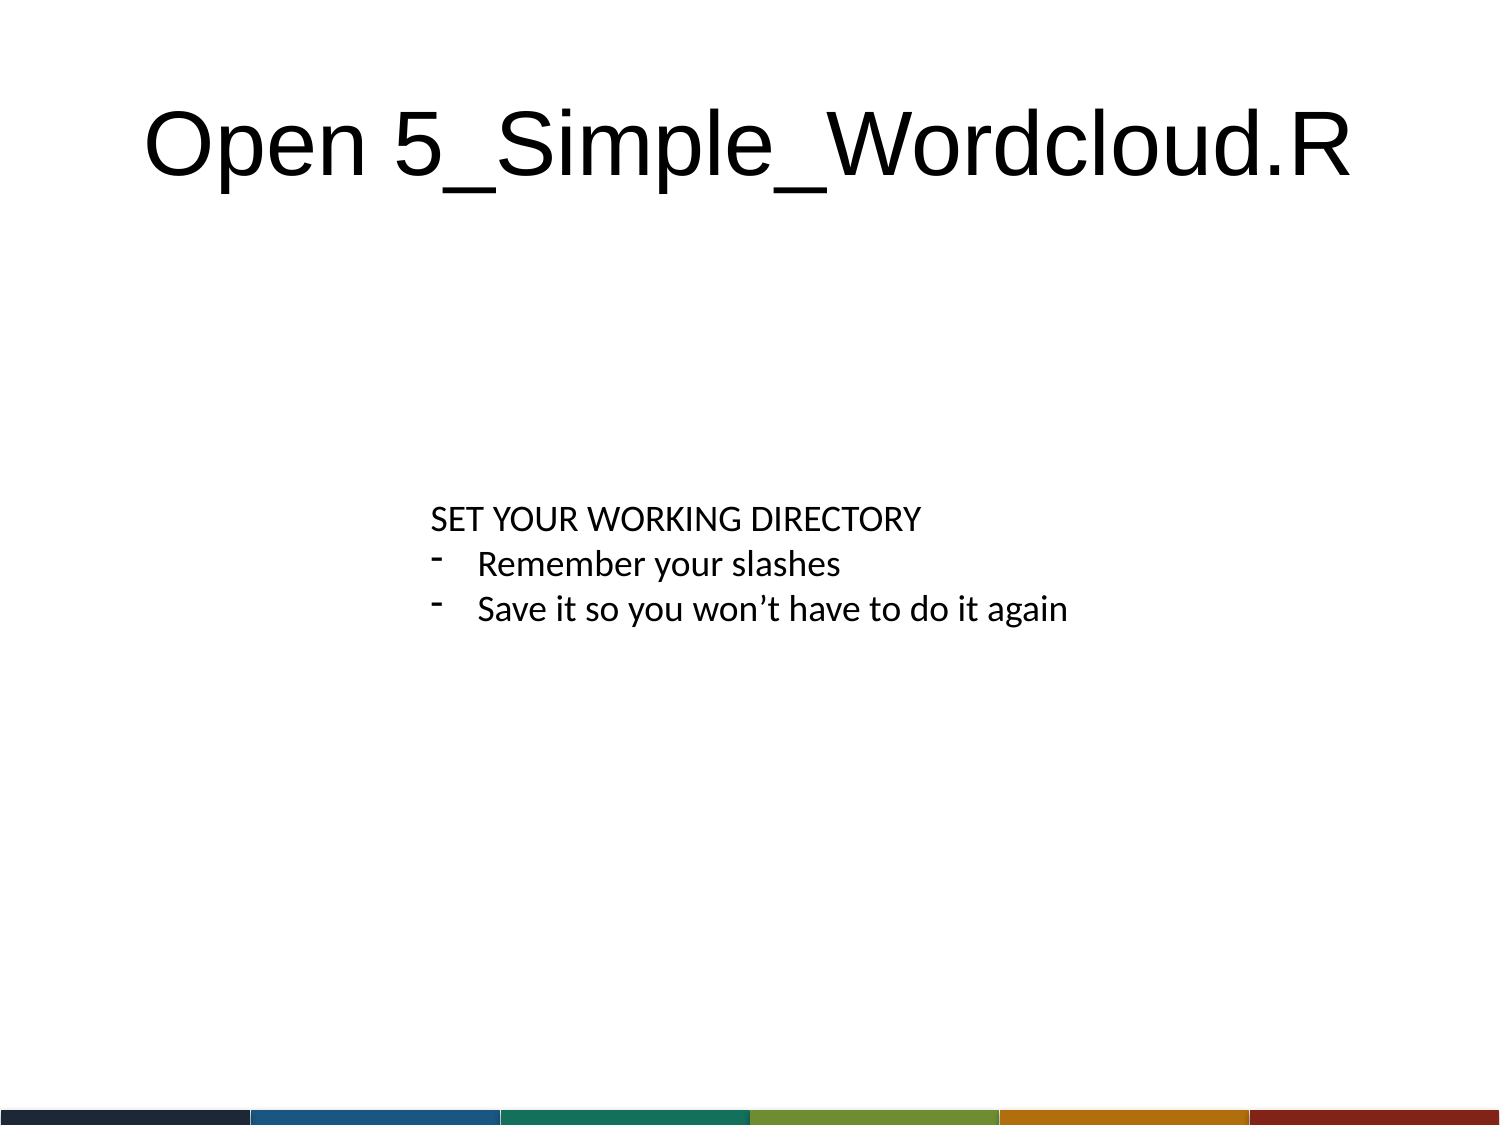

# Open 5_Simple_Wordcloud.R
SET YOUR WORKING DIRECTORY
Remember your slashes
Save it so you won’t have to do it again